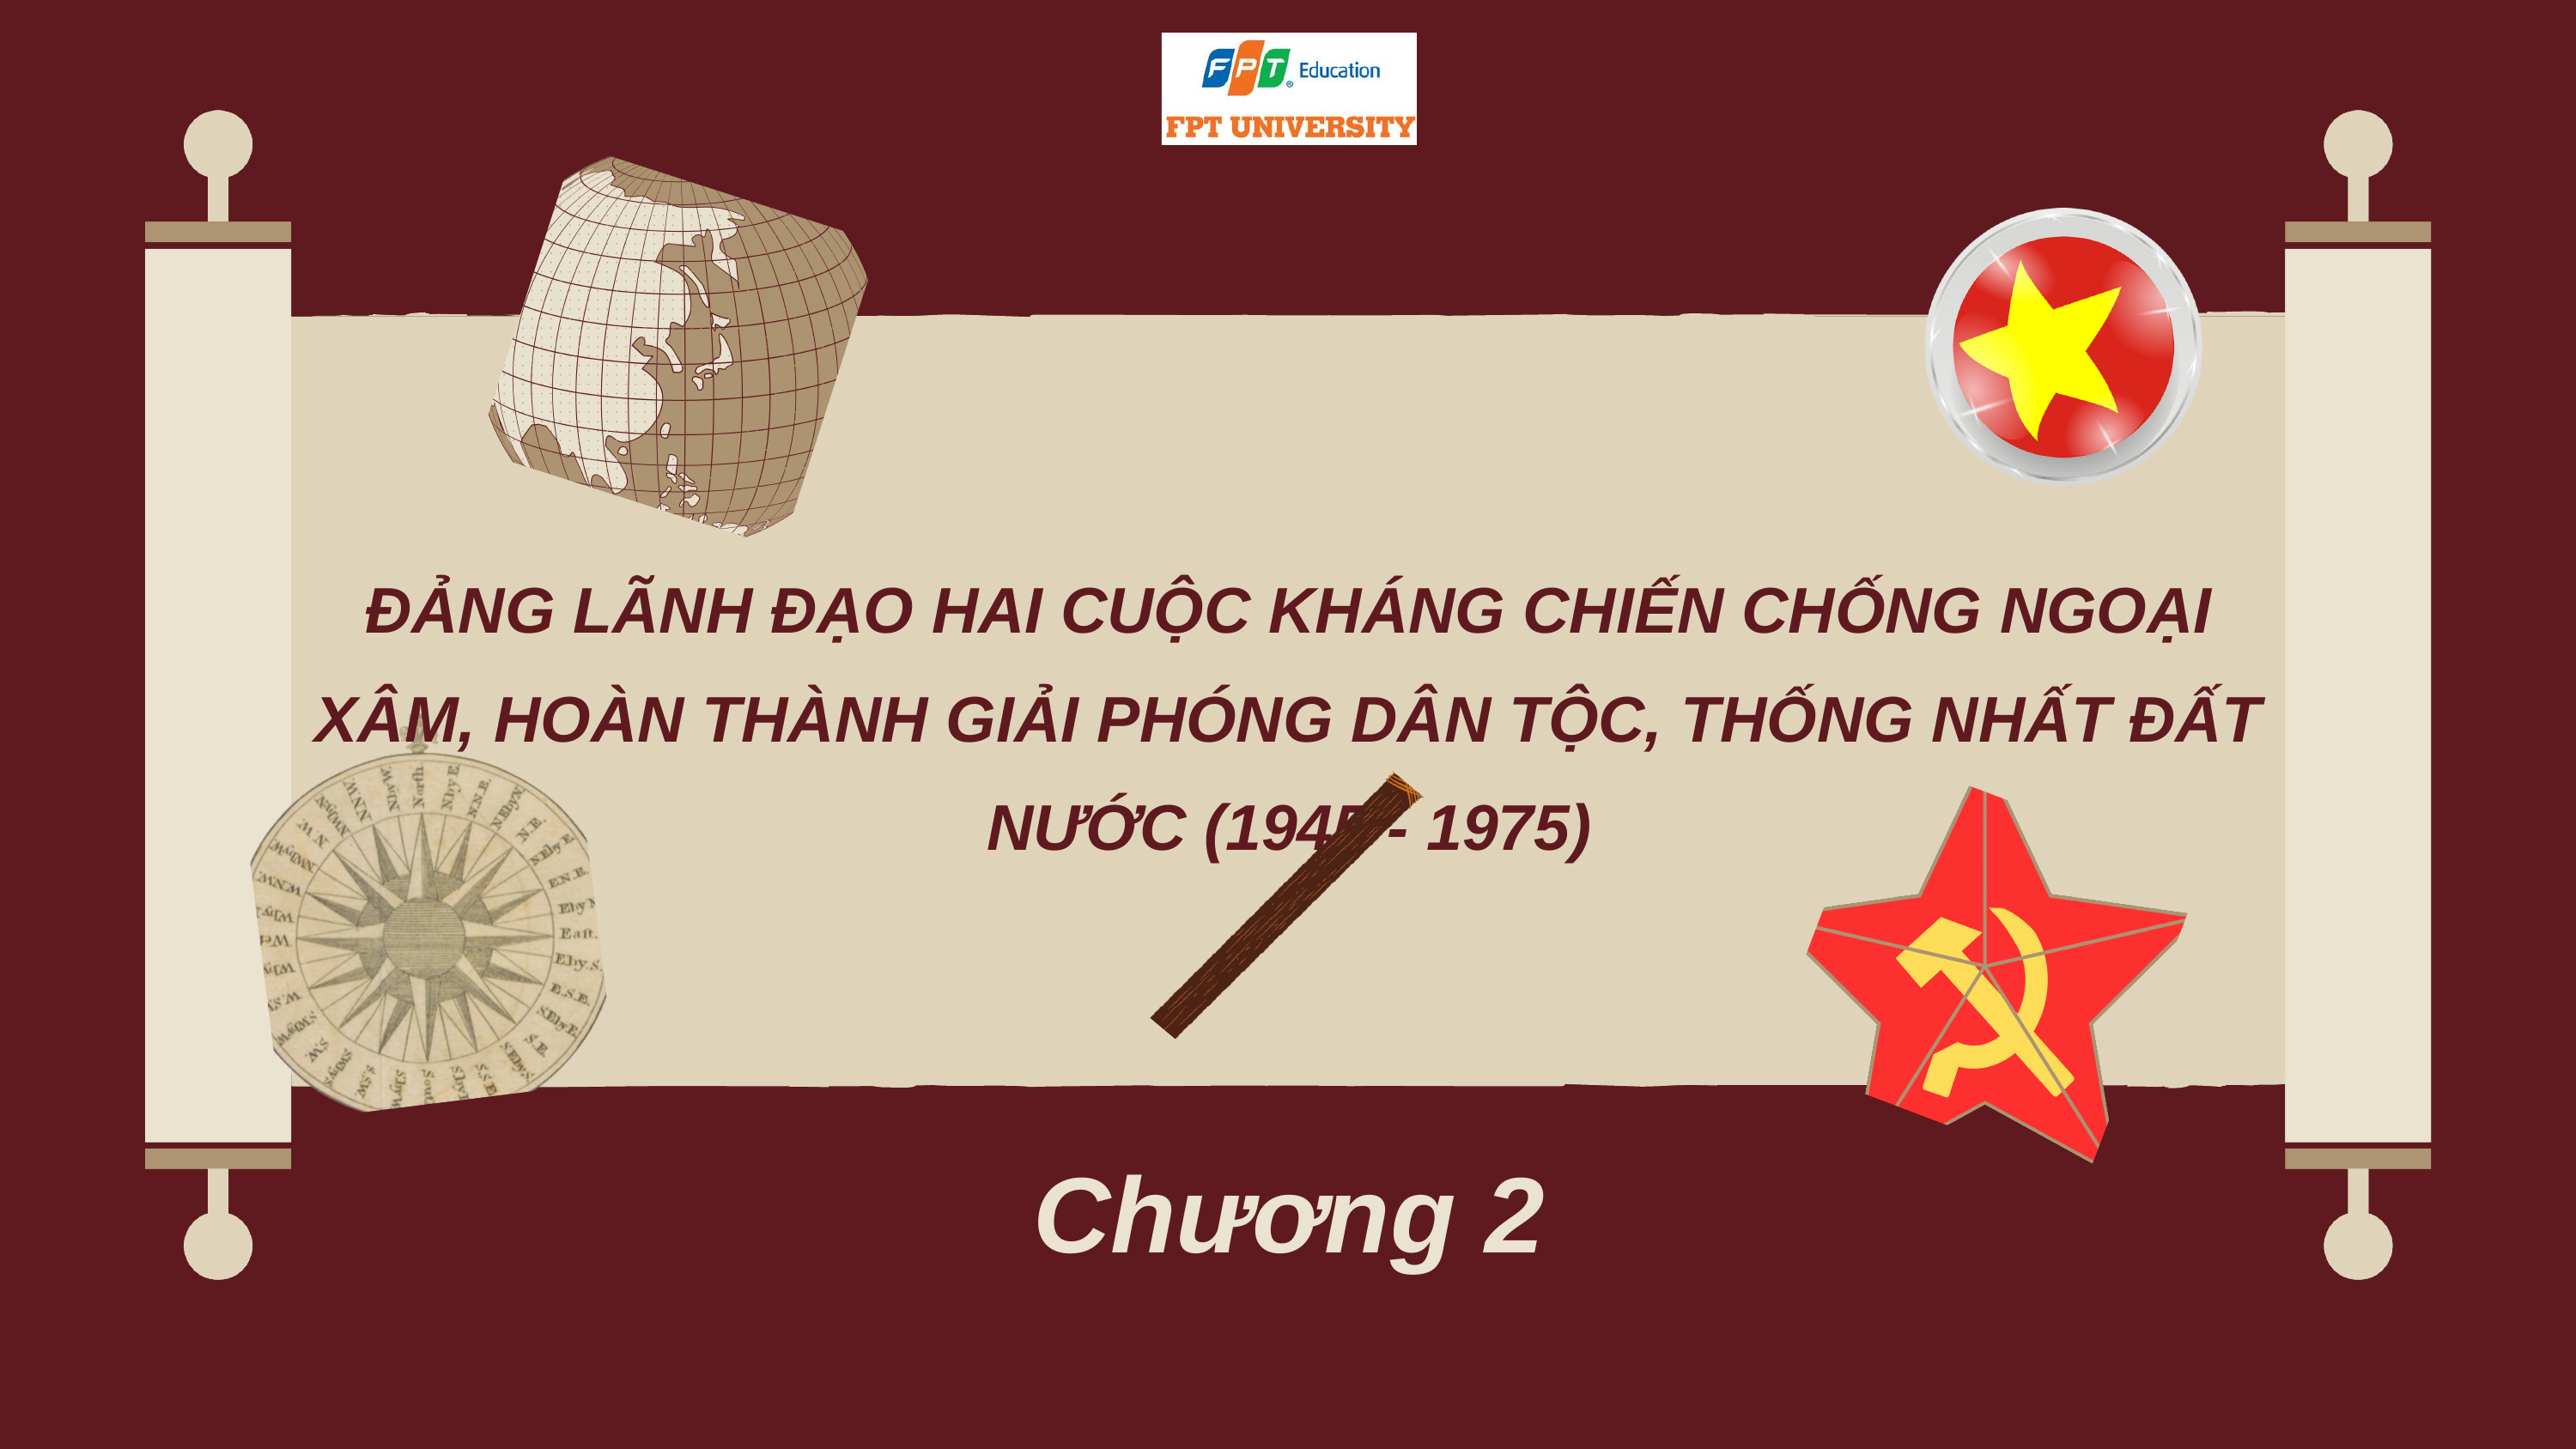

ĐẢNG LÃNH ĐẠO HAI CUỘC KHÁNG CHIẾN CHỐNG NGOẠI XÂM, HOÀN THÀNH GIẢI PHÓNG DÂN TỘC, THỐNG NHẤT ĐẤT NƯỚC (1945 - 1975)

Chương 2